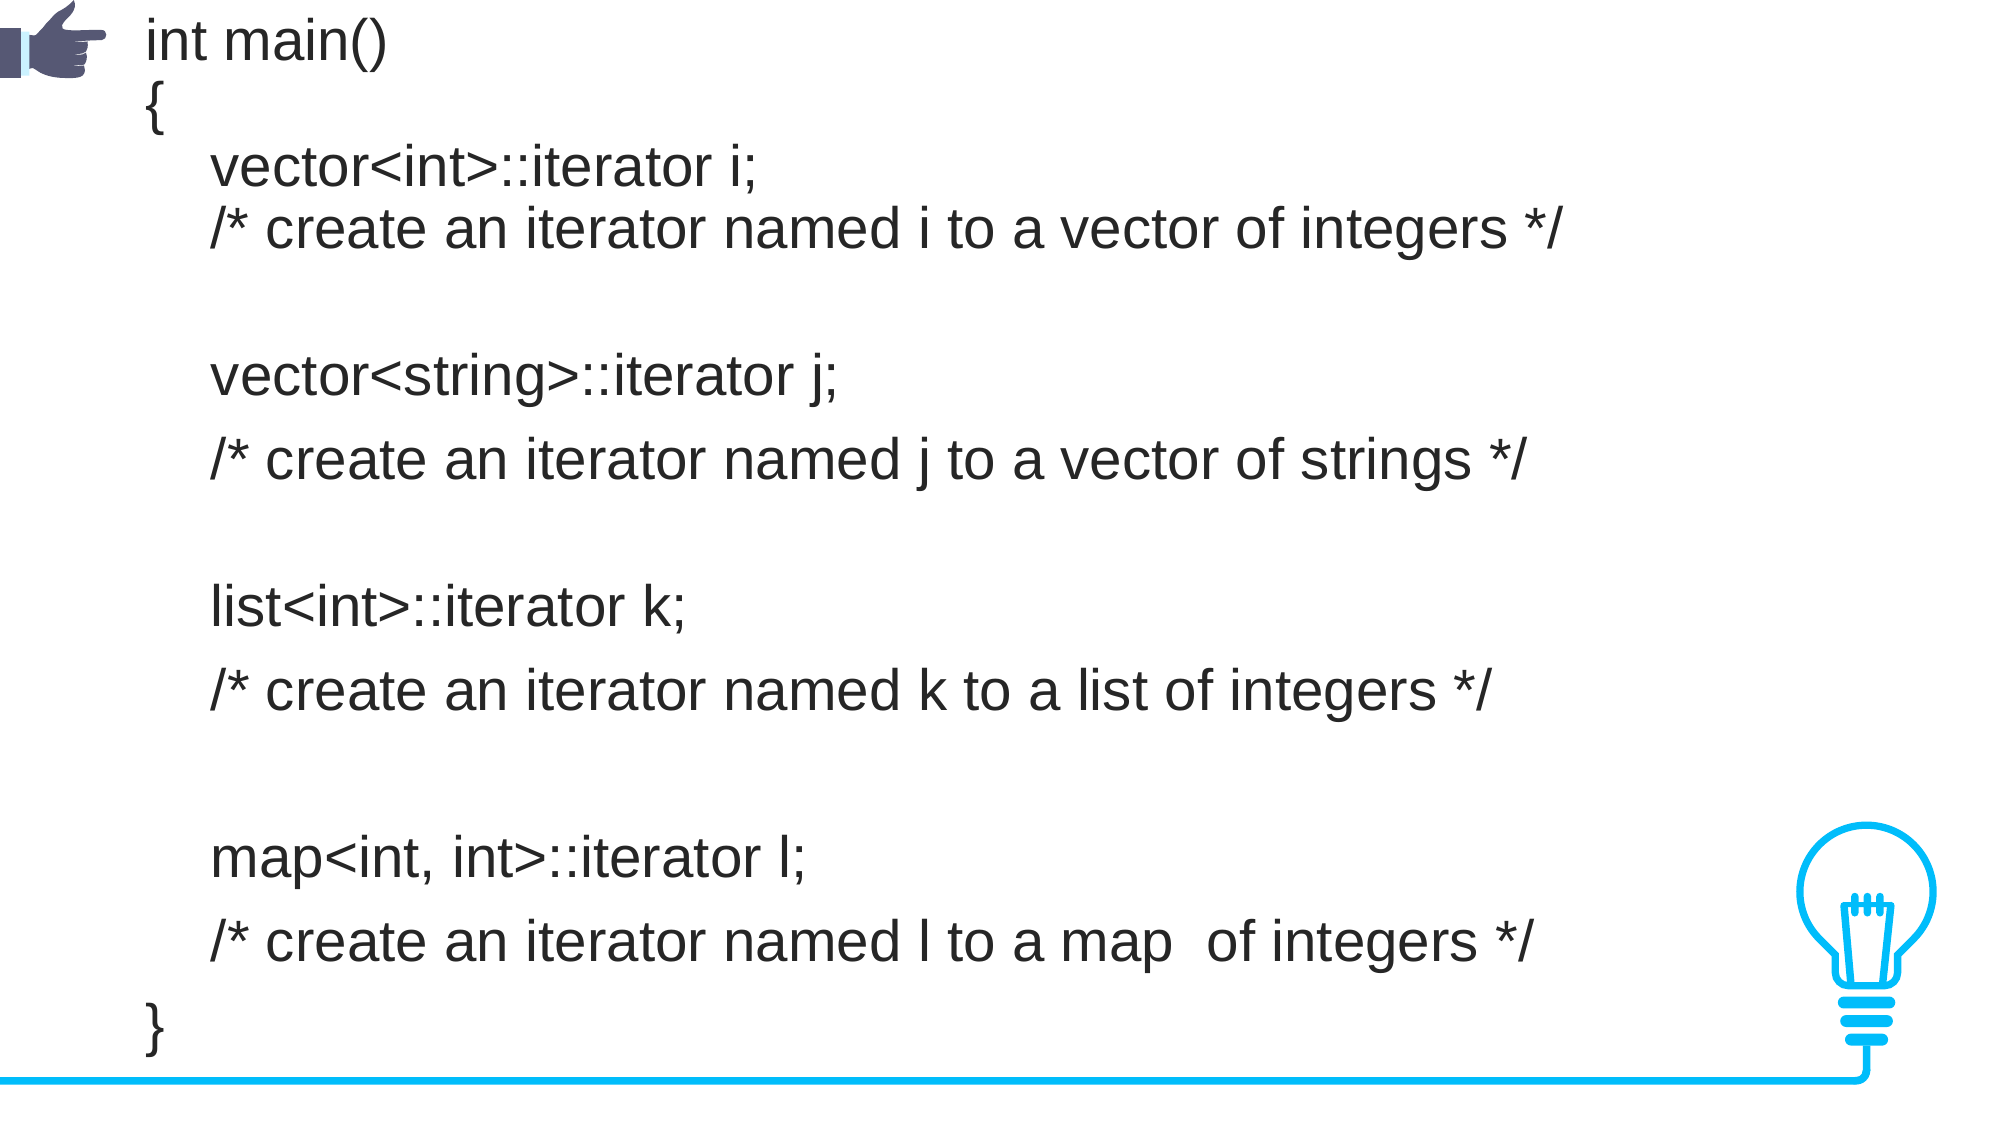

int main()
{
    vector<int>::iterator i;
    /* create an iterator named i to a vector of integers */
    vector<string>::iterator j;
    /* create an iterator named j to a vector of strings */
    list<int>::iterator k;
    /* create an iterator named k to a list of integers */

    map<int, int>::iterator l;
    /* create an iterator named l to a map  of integers */
}